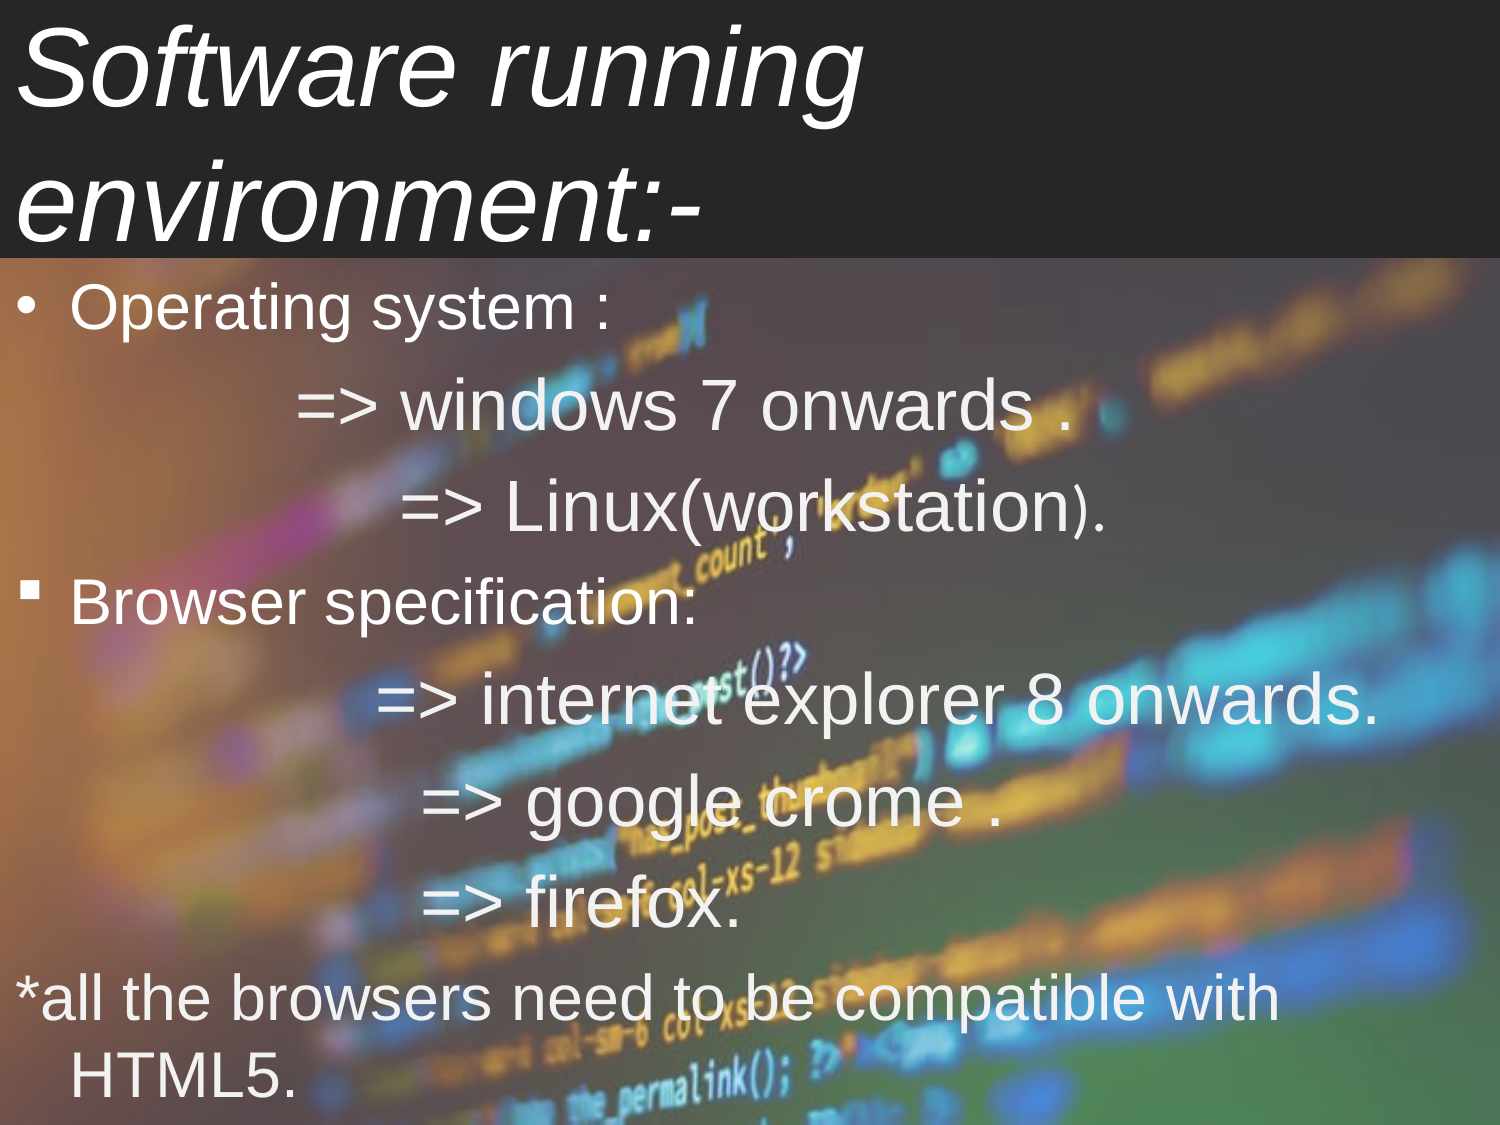

# Software running environment:-
Operating system :
                   => windows 7 onwards .
                   => Linux(workstation).
Browser specification:
                    => internet explorer 8 onwards.
                    => google crome .
                    => firefox.
*all the browsers need to be compatible with HTML5.